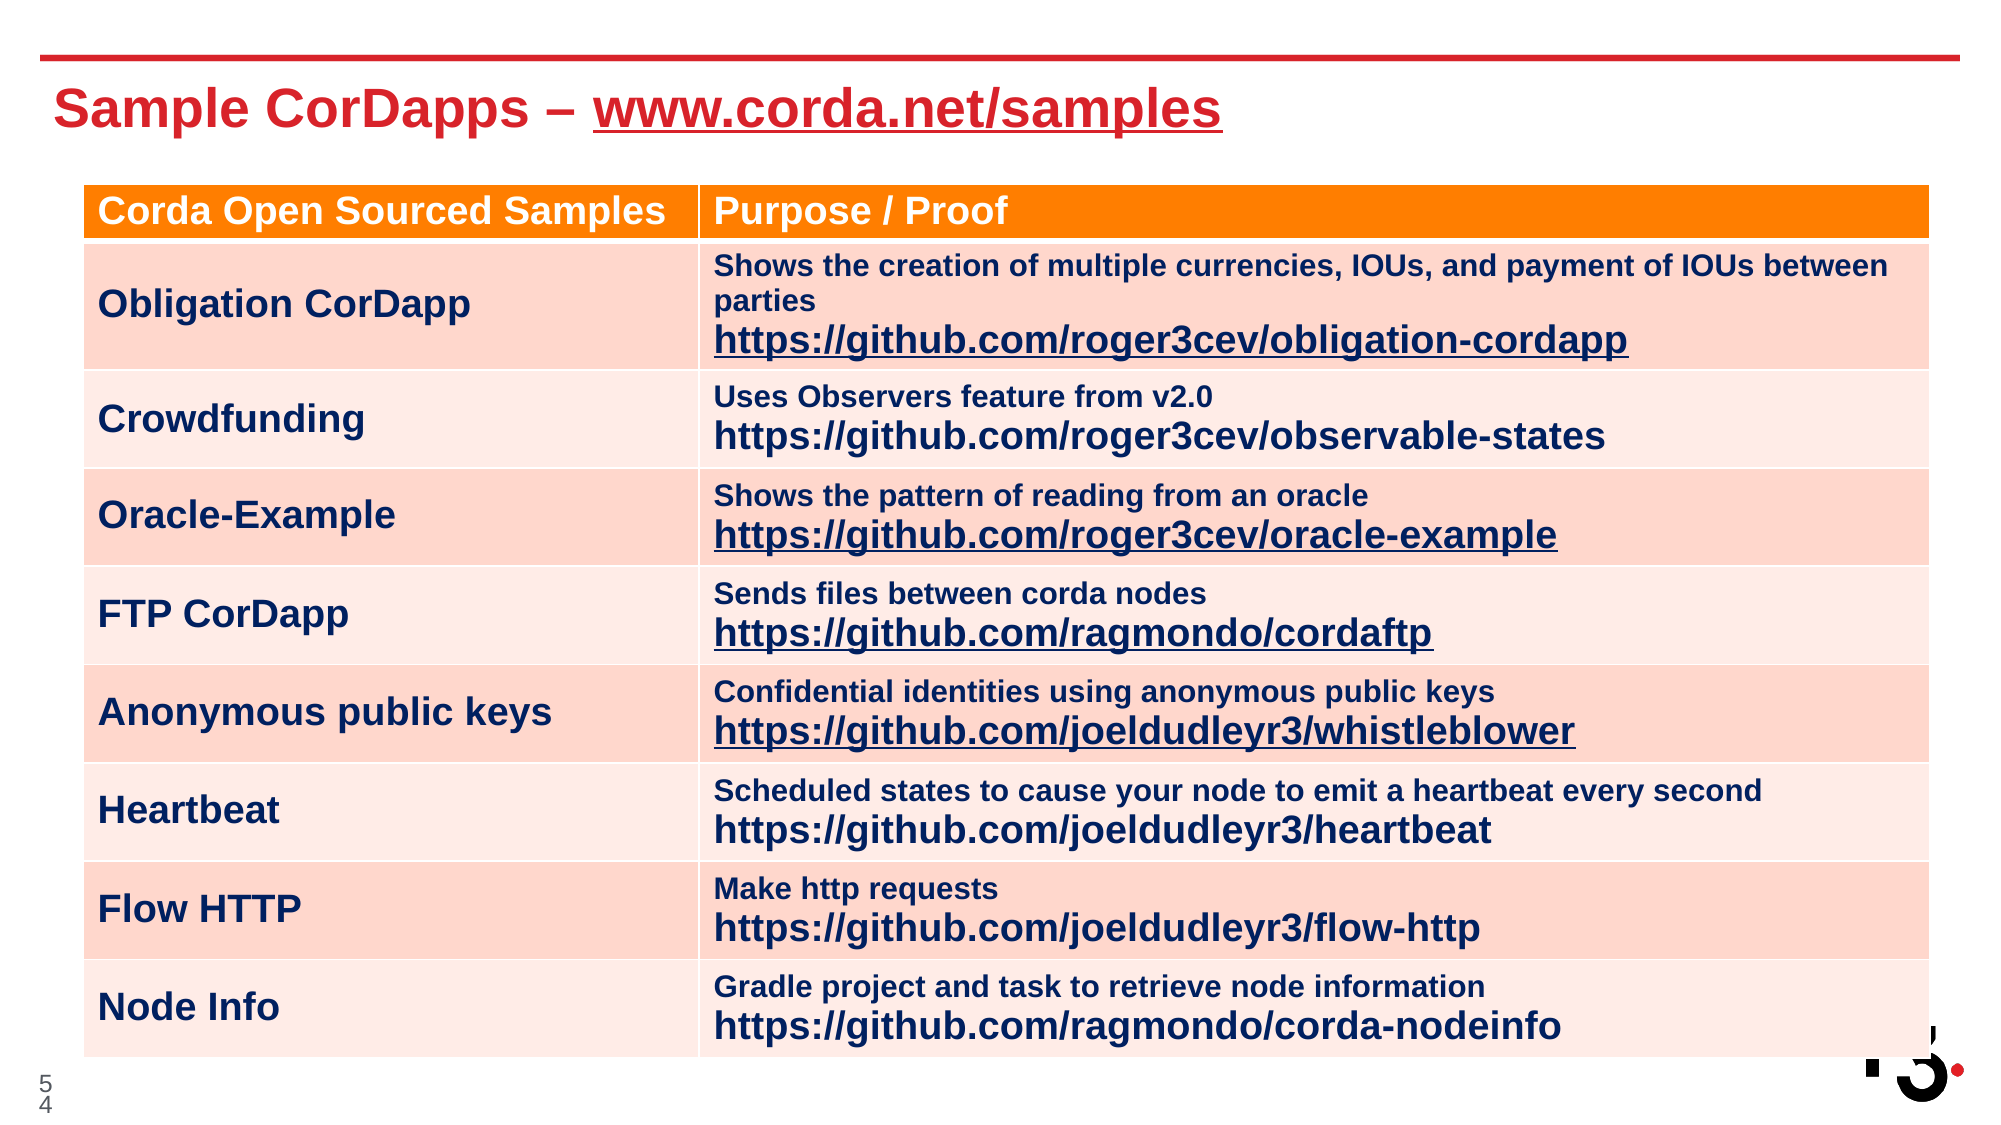

# Sample CorDapps – www.corda.net/samples
| Corda Open Sourced Samples | Purpose / Proof |
| --- | --- |
| Obligation CorDapp | Shows the creation of multiple currencies, IOUs, and payment of IOUs between parties https://github.com/roger3cev/obligation-cordapp |
| Crowdfunding | Uses Observers feature from v2.0 https://github.com/roger3cev/observable-states |
| Oracle-Example | Shows the pattern of reading from an oracle https://github.com/roger3cev/oracle-example |
| FTP CorDapp | Sends files between corda nodes https://github.com/ragmondo/cordaftp |
| Anonymous public keys | Confidential identities using anonymous public keys https://github.com/joeldudleyr3/whistleblower |
| Heartbeat | Scheduled states to cause your node to emit a heartbeat every second https://github.com/joeldudleyr3/heartbeat |
| Flow HTTP | Make http requests https://github.com/joeldudleyr3/flow-http |
| Node Info | Gradle project and task to retrieve node information https://github.com/ragmondo/corda-nodeinfo |
54